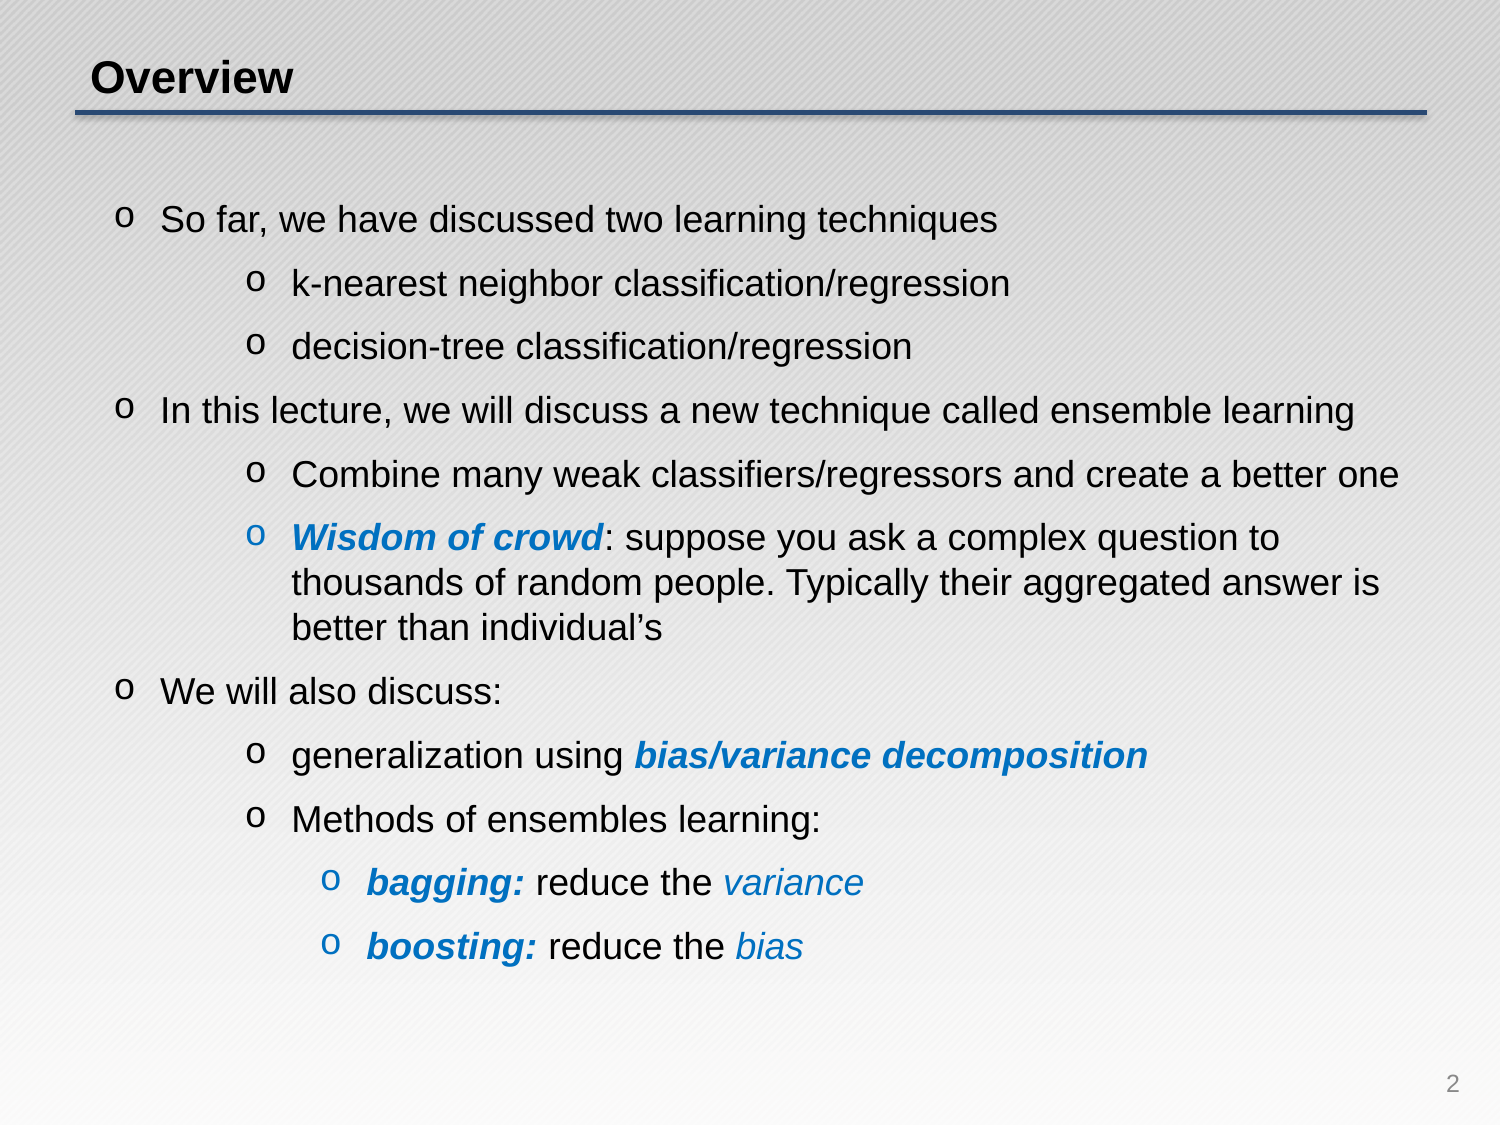

# Overview

So far, we have discussed two learning techniques
k-nearest neighbor classification/regression
decision-tree classification/regression
In this lecture, we will discuss a new technique called ensemble learning
Combine many weak classifiers/regressors and create a better one
Wisdom of crowd: suppose you ask a complex question to thousands of random people. Typically their aggregated answer is better than individual’s
We will also discuss:
generalization using bias/variance decomposition
Methods of ensembles learning:
bagging: reduce the variance
boosting: reduce the bias

2